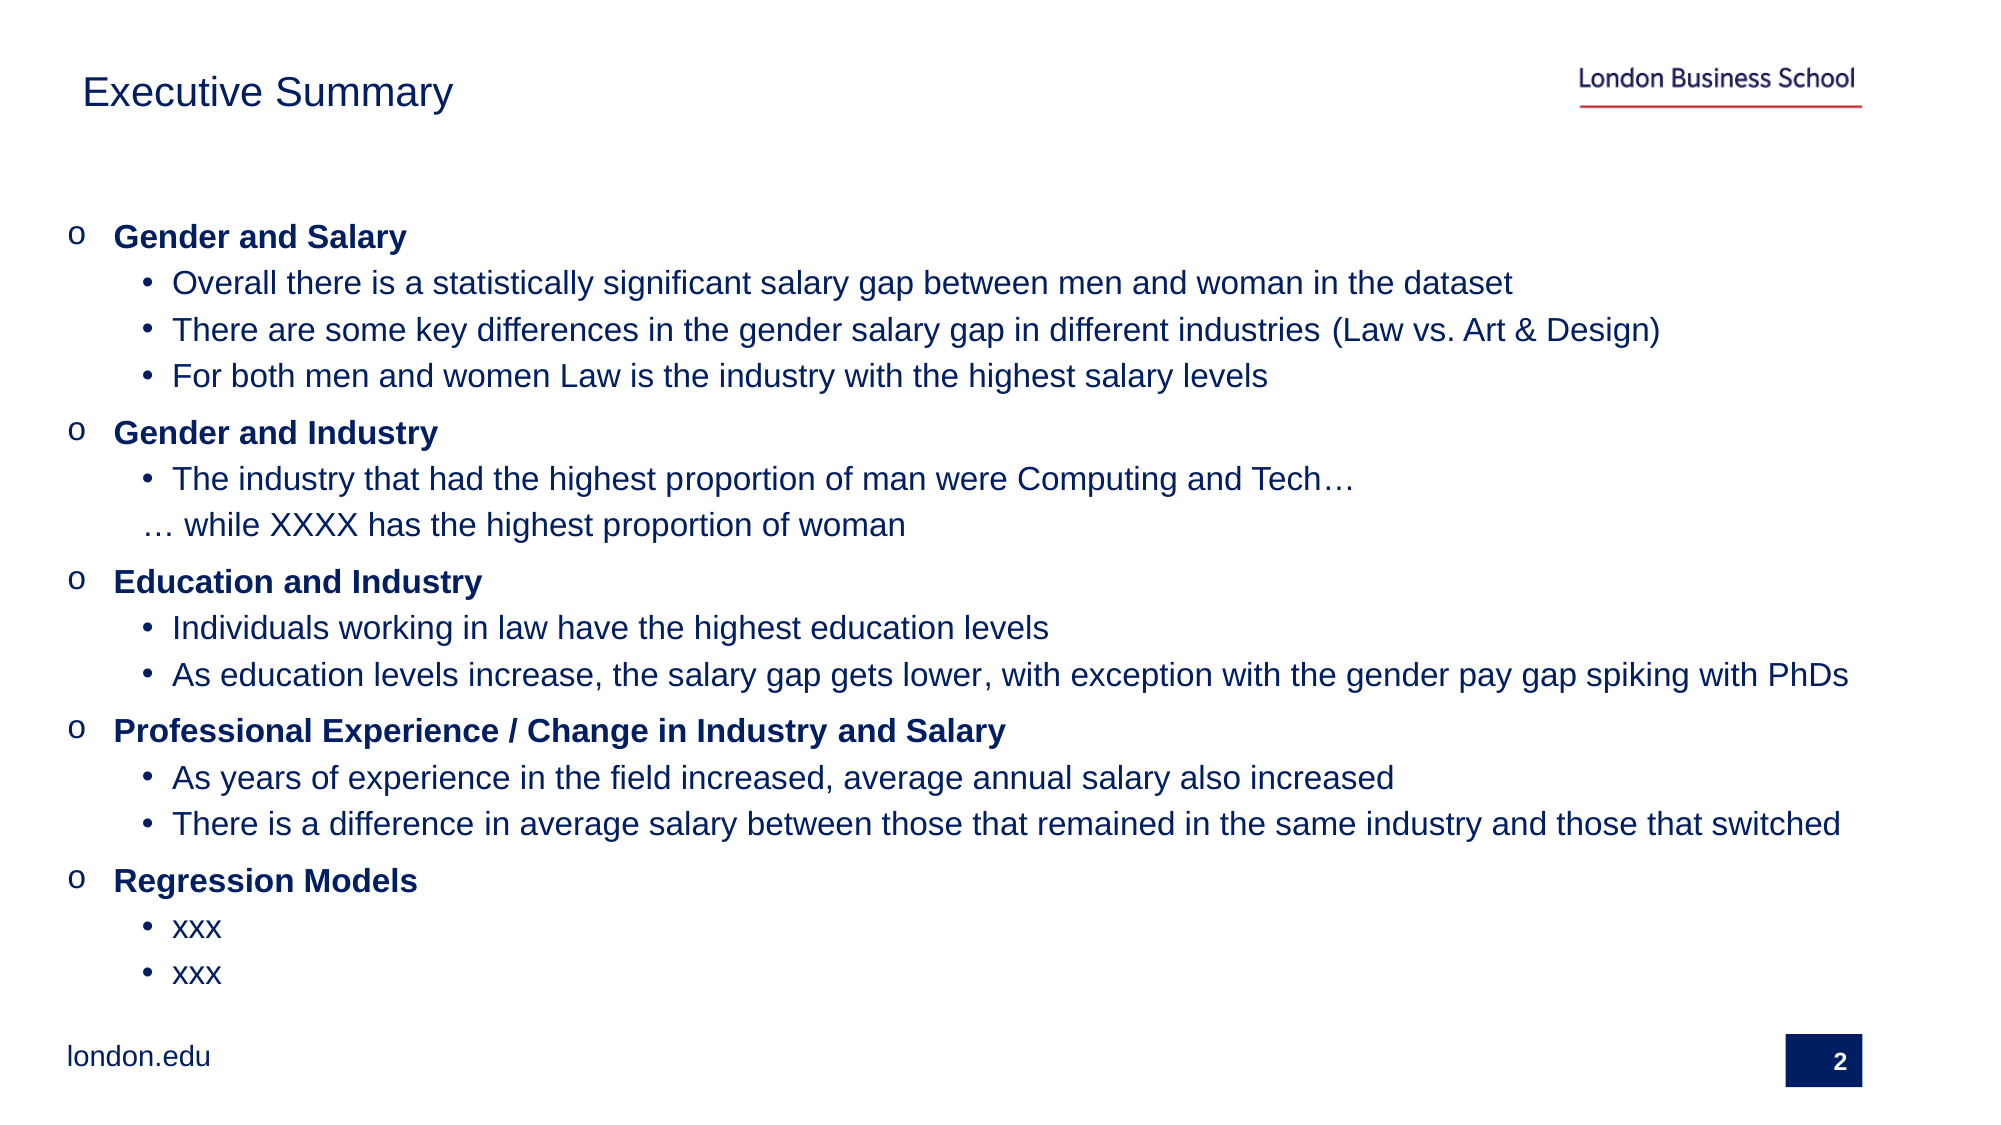

# Executive Summary

Gender and Salary
  Overall there is a statistically significant salary gap between men and woman in the dataset
  There are some key differences in the gender salary gap in different industries (Law vs. Art & Design)
  For both men and women Law is the industry with the highest salary levels
Gender and Industry
  The industry that had the highest proportion of man were Computing and Tech…
… while XXXX has the highest proportion of woman
Education and Industry
  Individuals working in law have the highest education levels
  As education levels increase, the salary gap gets lower, with exception with the gender pay gap spiking with PhDs
Professional Experience / Change in Industry and Salary
  As years of experience in the field increased, average annual salary also increased
  There is a difference in average salary between those that remained in the same industry and those that switched
Regression Models
  xxx
  xxx

2